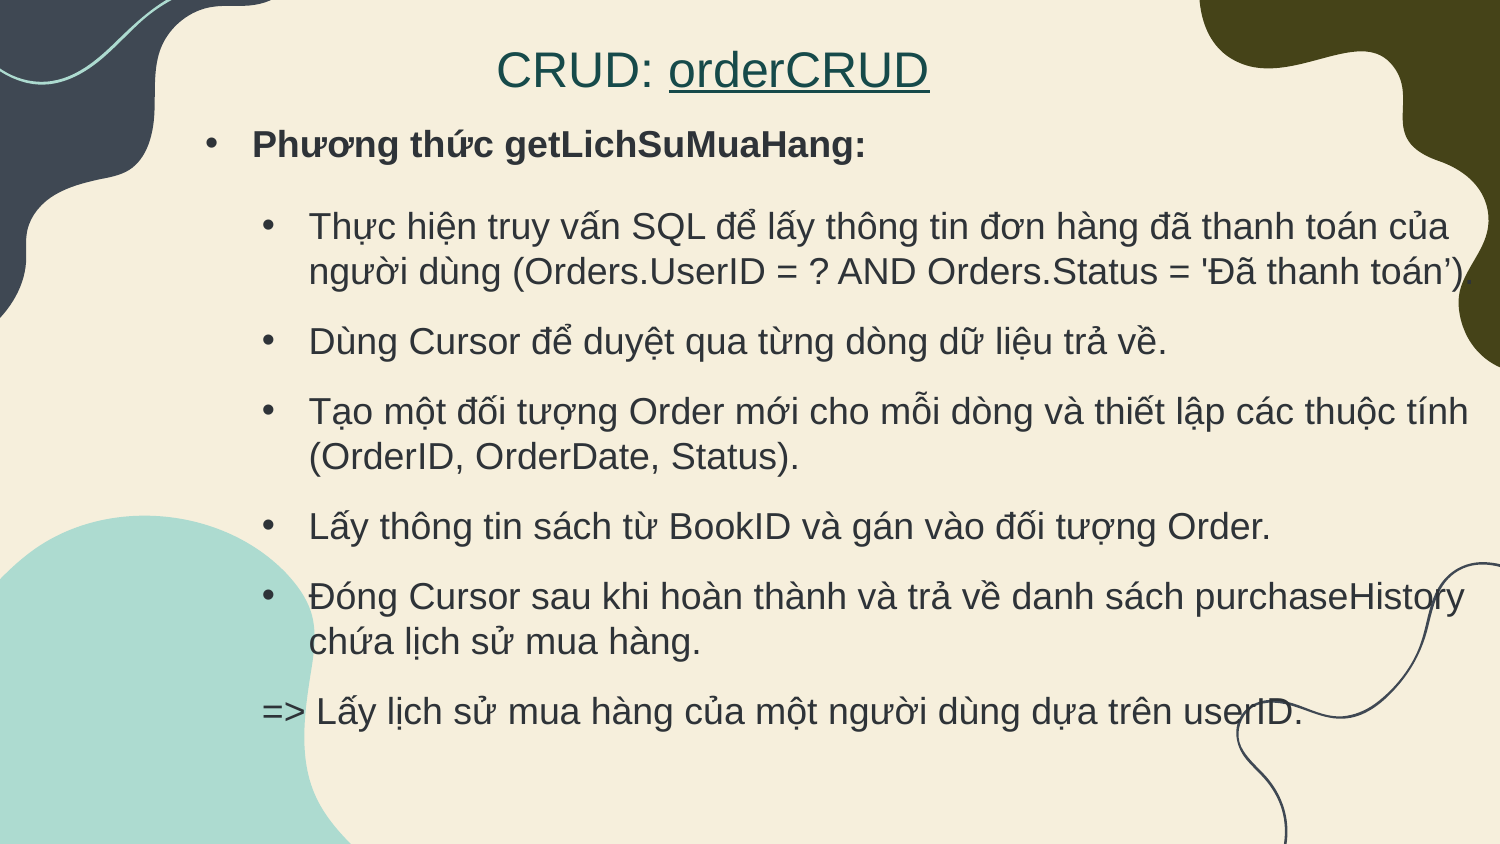

# CRUD: orderCRUD
Phương thức getLichSuMuaHang:
Thực hiện truy vấn SQL để lấy thông tin đơn hàng đã thanh toán của người dùng (Orders.UserID = ? AND Orders.Status = 'Đã thanh toán’).
Dùng Cursor để duyệt qua từng dòng dữ liệu trả về.
Tạo một đối tượng Order mới cho mỗi dòng và thiết lập các thuộc tính (OrderID, OrderDate, Status).
Lấy thông tin sách từ BookID và gán vào đối tượng Order.
Đóng Cursor sau khi hoàn thành và trả về danh sách purchaseHistory chứa lịch sử mua hàng.
=> Lấy lịch sử mua hàng của một người dùng dựa trên userID.